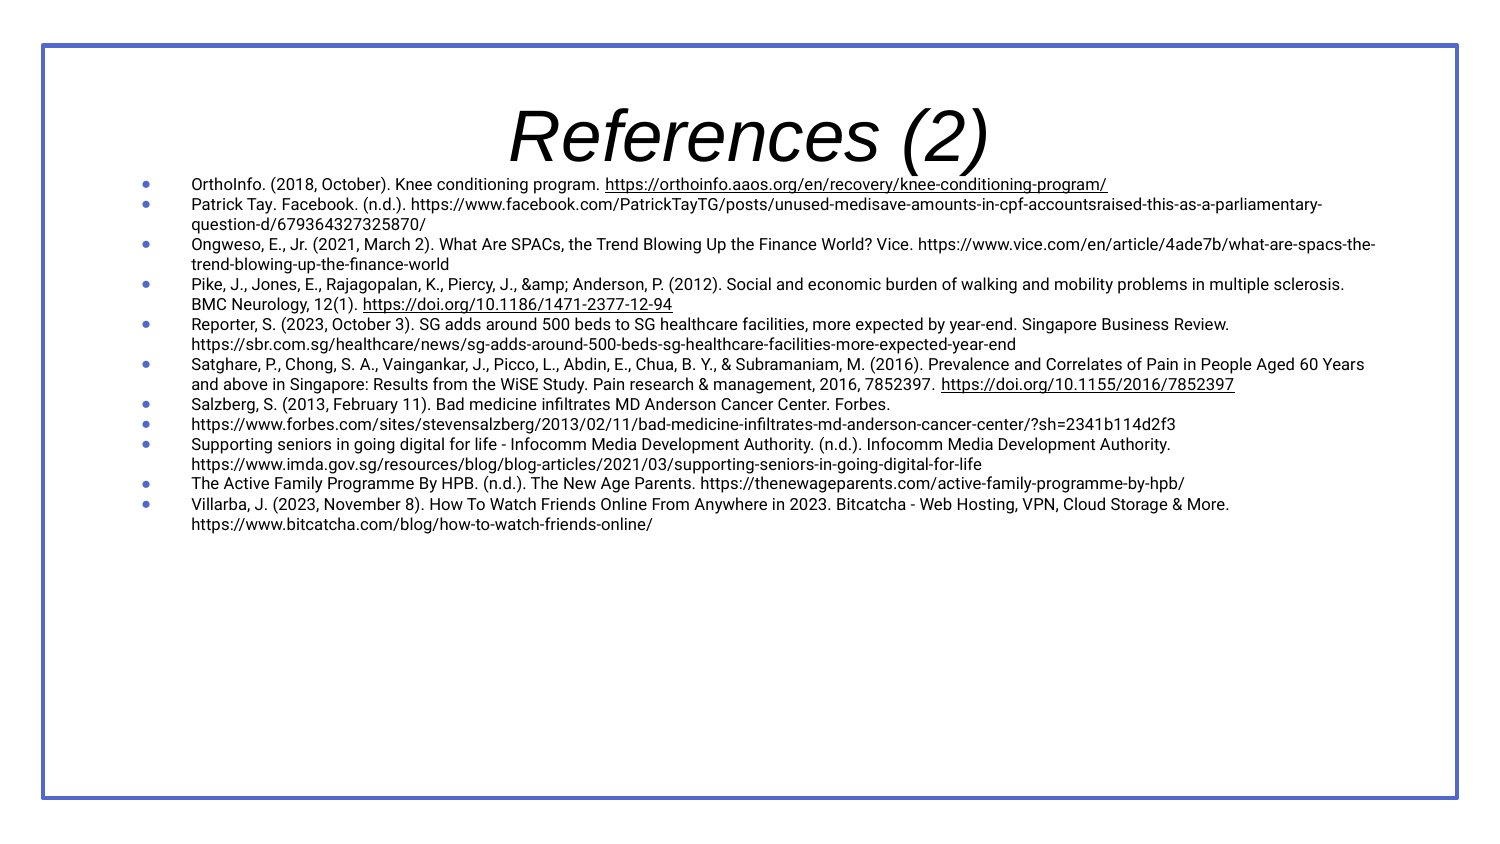

# References (2)
OrthoInfo. (2018, October). Knee conditioning program. https://orthoinfo.aaos.org/en/recovery/knee-conditioning-program/
Patrick Tay. Facebook. (n.d.). https://www.facebook.com/PatrickTayTG/posts/unused-medisave-amounts-in-cpf-accountsraised-this-as-a-parliamentary-question-d/679364327325870/
Ongweso, E., Jr. (2021, March 2). What Are SPACs, the Trend Blowing Up the Finance World? Vice. https://www.vice.com/en/article/4ade7b/what-are-spacs-the-trend-blowing-up-the-finance-world
Pike, J., Jones, E., Rajagopalan, K., Piercy, J., &amp; Anderson, P. (2012). Social and economic burden of walking and mobility problems in multiple sclerosis. BMC Neurology, 12(1). https://doi.org/10.1186/1471-2377-12-94
Reporter, S. (2023, October 3). SG adds around 500 beds to SG healthcare facilities, more expected by year-end. Singapore Business Review. https://sbr.com.sg/healthcare/news/sg-adds-around-500-beds-sg-healthcare-facilities-more-expected-year-end
Satghare, P., Chong, S. A., Vaingankar, J., Picco, L., Abdin, E., Chua, B. Y., & Subramaniam, M. (2016). Prevalence and Correlates of Pain in People Aged 60 Years and above in Singapore: Results from the WiSE Study. Pain research & management, 2016, 7852397. https://doi.org/10.1155/2016/7852397
Salzberg, S. (2013, February 11). Bad medicine infiltrates MD Anderson Cancer Center. Forbes.
https://www.forbes.com/sites/stevensalzberg/2013/02/11/bad-medicine-infiltrates-md-anderson-cancer-center/?sh=2341b114d2f3
Supporting seniors in going digital for life - Infocomm Media Development Authority. (n.d.). Infocomm Media Development Authority. https://www.imda.gov.sg/resources/blog/blog-articles/2021/03/supporting-seniors-in-going-digital-for-life
The Active Family Programme By HPB. (n.d.). The New Age Parents. https://thenewageparents.com/active-family-programme-by-hpb/
Villarba, J. (2023, November 8). How To Watch Friends Online From Anywhere in 2023. Bitcatcha - Web Hosting, VPN, Cloud Storage & More. https://www.bitcatcha.com/blog/how-to-watch-friends-online/